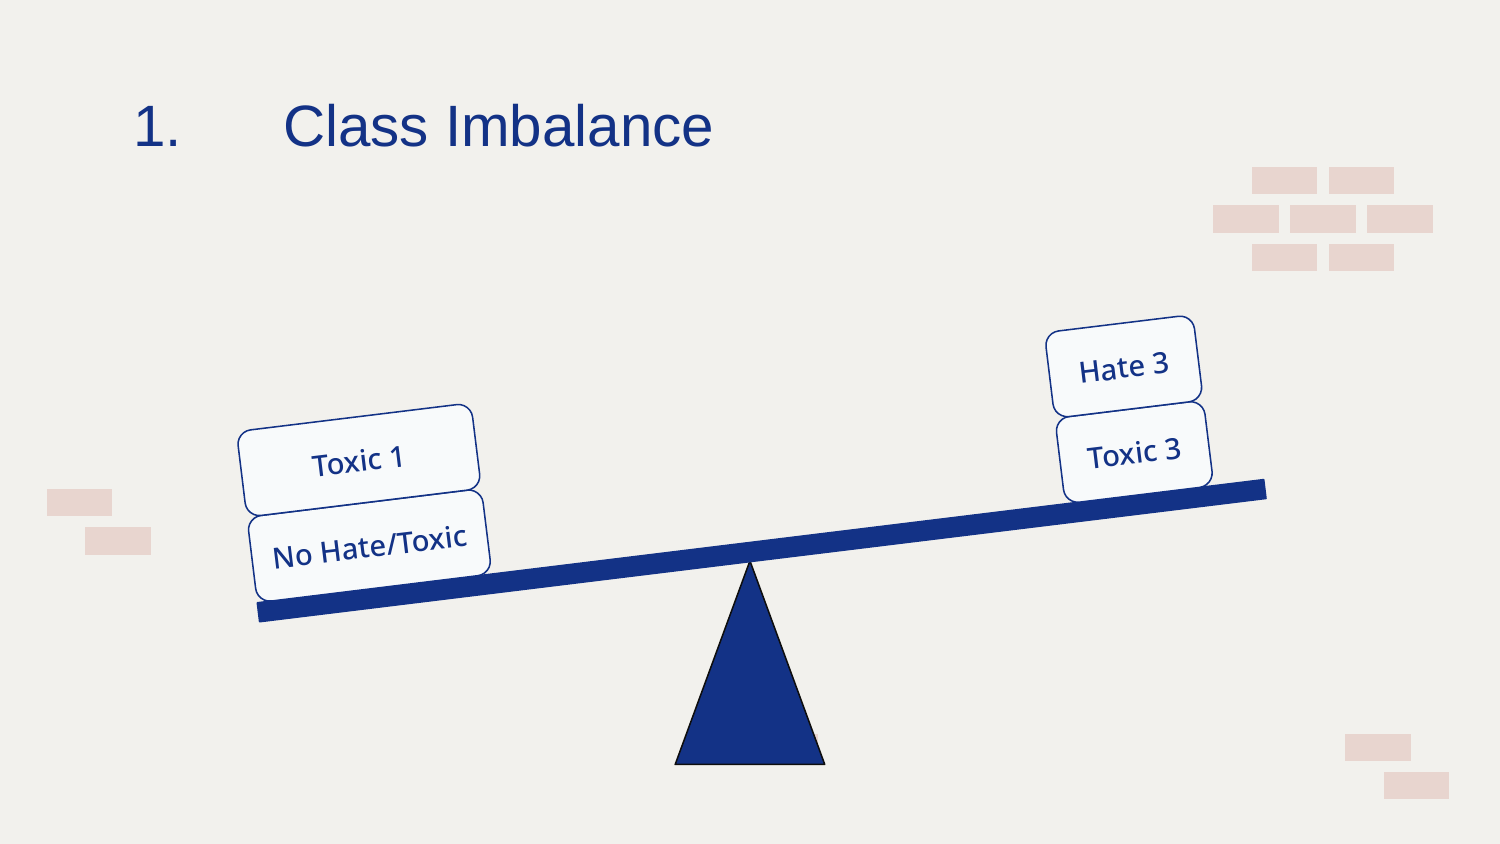

# 1. 	Class Imbalance
Hate 3
Toxic 3
Toxic 1
No Hate/Toxic